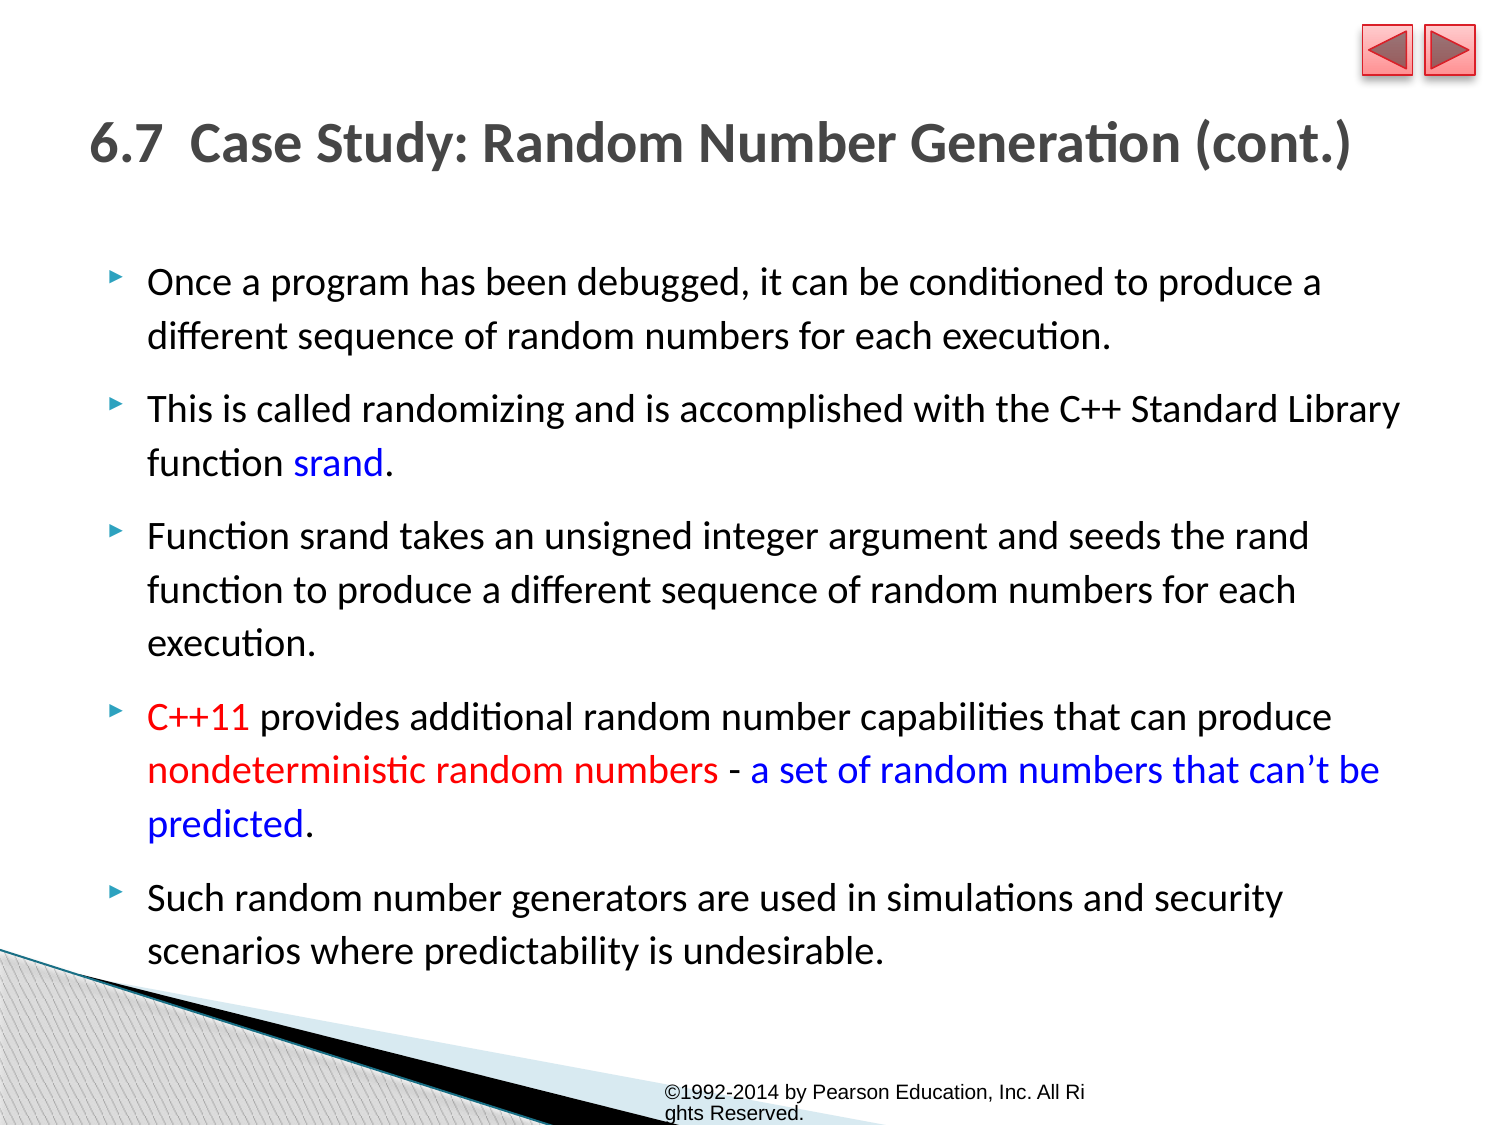

# 6.7  Case Study: Random Number Generation (cont.)
Once a program has been debugged, it can be conditioned to produce a different sequence of random numbers for each execution.
This is called randomizing and is accomplished with the C++ Standard Library function srand.
Function srand takes an unsigned integer argument and seeds the rand function to produce a different sequence of random numbers for each execution.
C++11 provides additional random number capabilities that can produce nondeterministic random numbers - a set of random numbers that can’t be predicted.
Such random number generators are used in simulations and security scenarios where predictability is undesirable.
©1992-2014 by Pearson Education, Inc. All Rights Reserved.